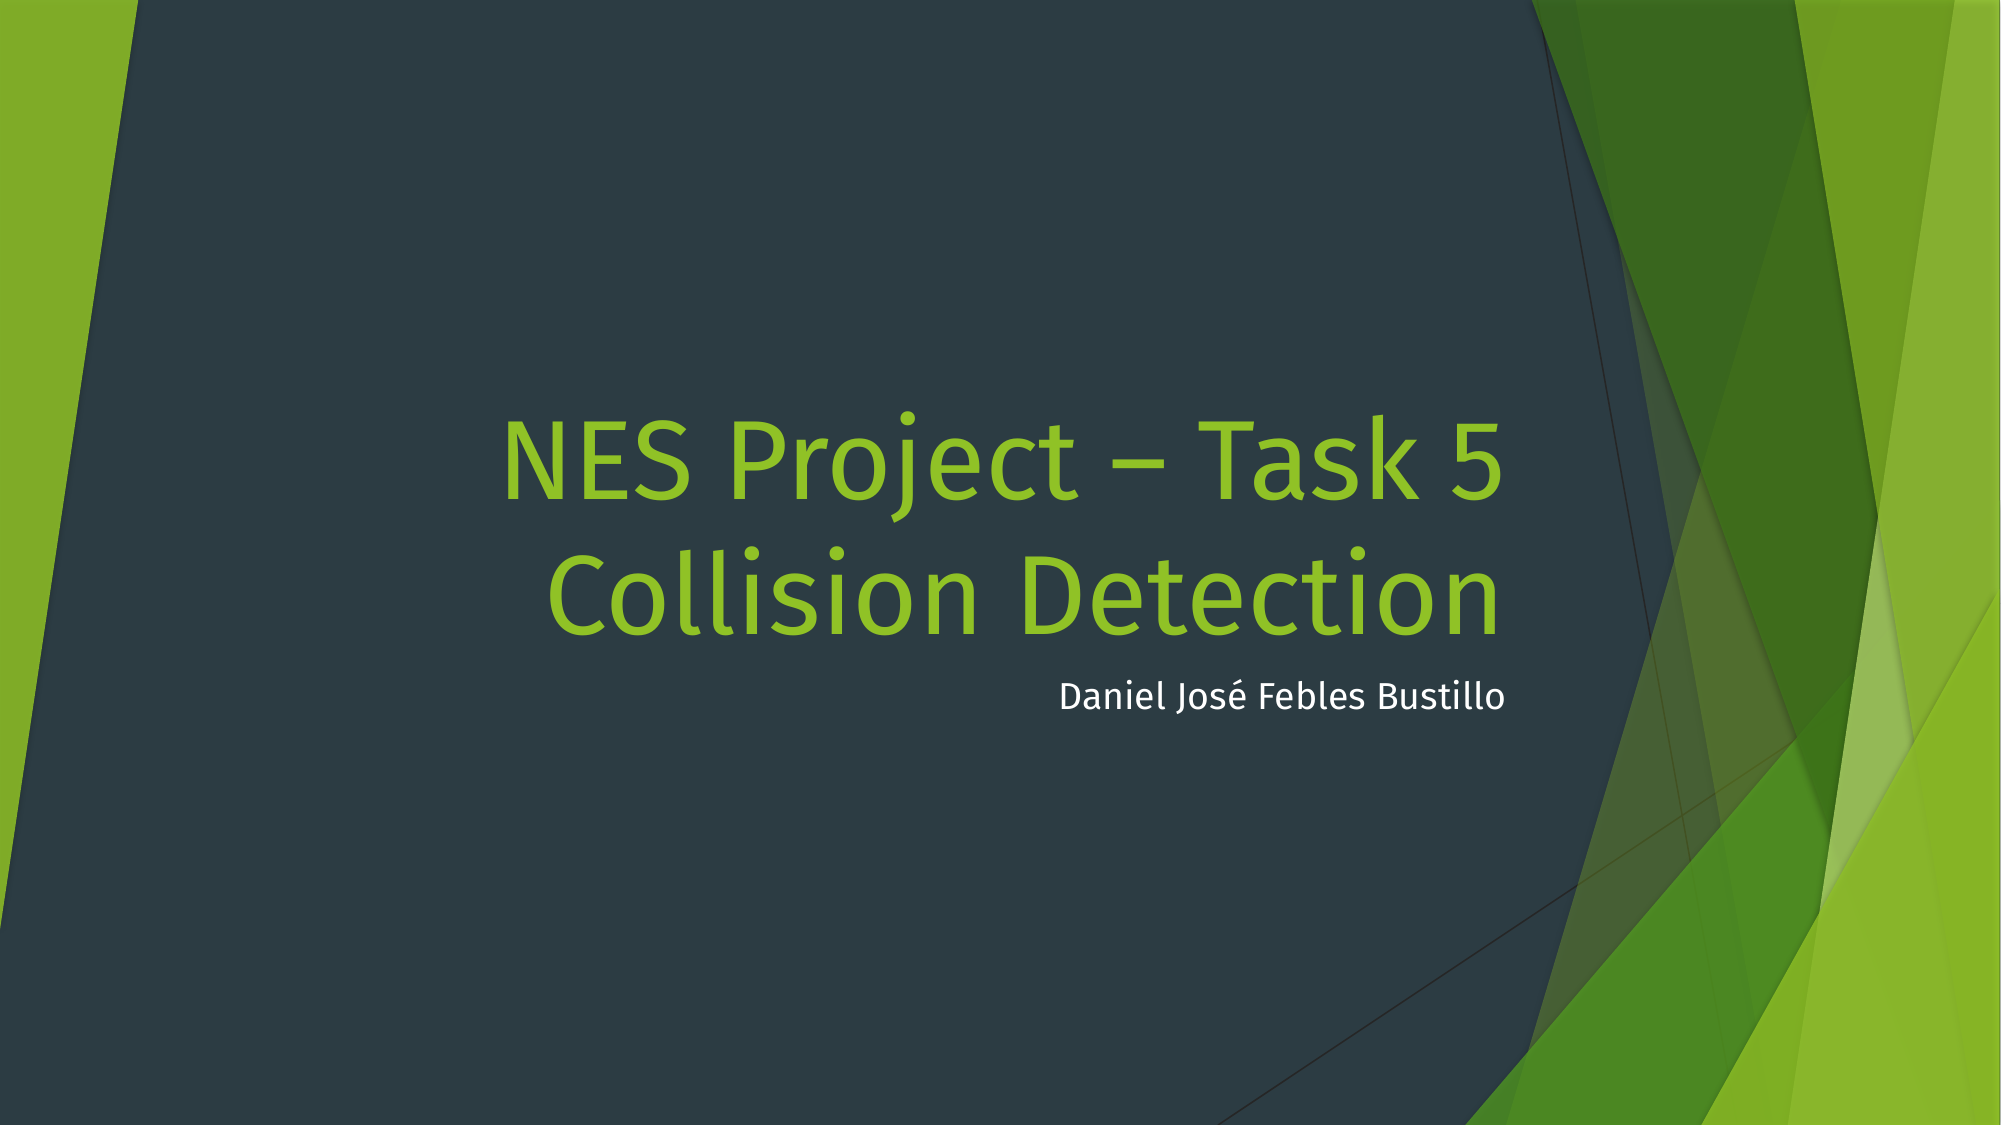

# NES Project – Task 5 Collision Detection
Daniel José Febles Bustillo